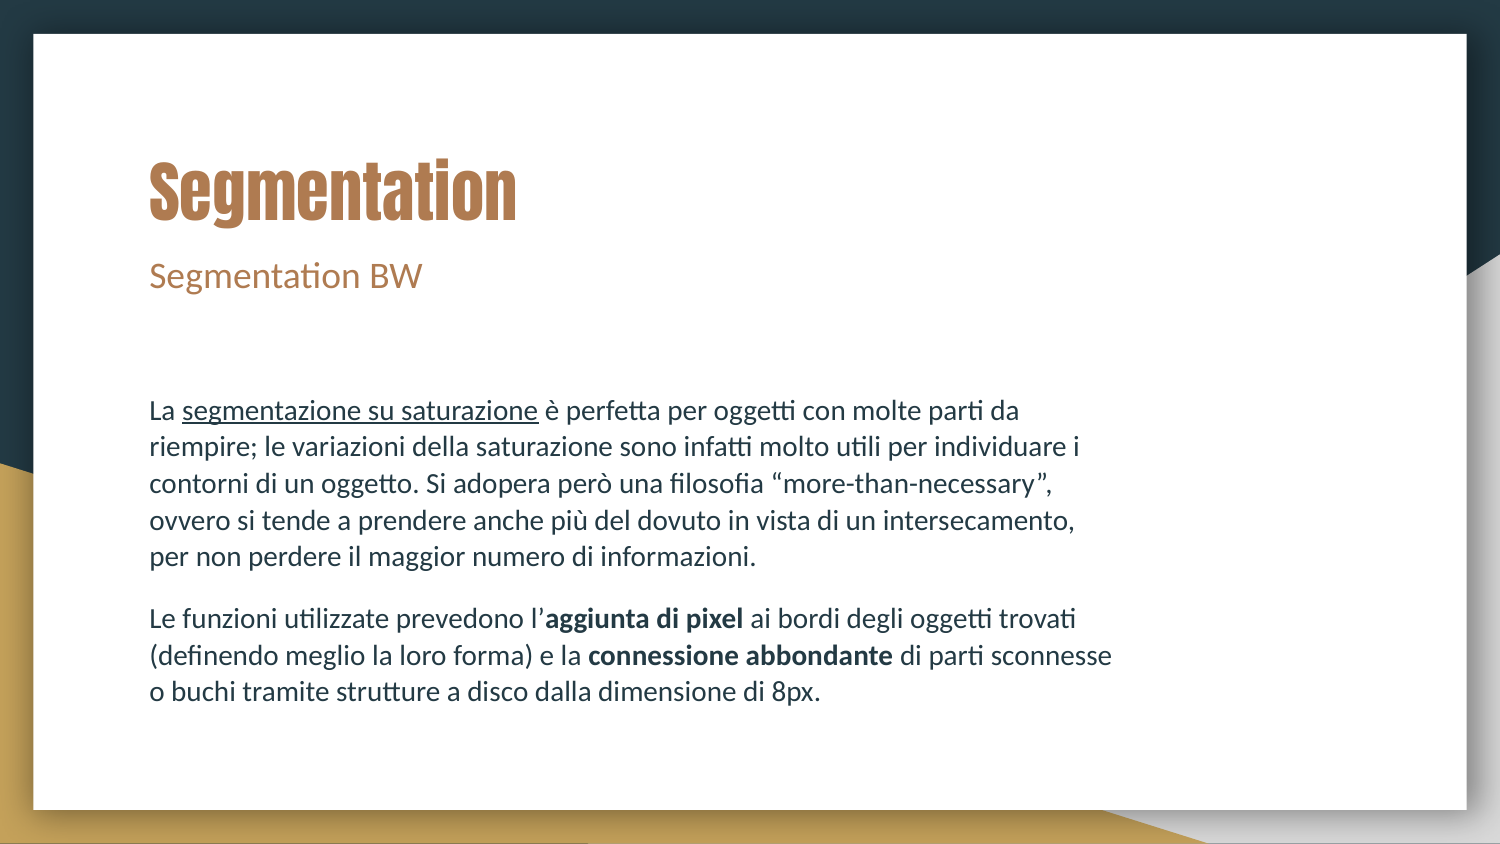

# Segmentation
Segmentation BW
La segmentazione su saturazione è perfetta per oggetti con molte parti da riempire; le variazioni della saturazione sono infatti molto utili per individuare i contorni di un oggetto. Si adopera però una filosofia “more-than-necessary”, ovvero si tende a prendere anche più del dovuto in vista di un intersecamento, per non perdere il maggior numero di informazioni.
Le funzioni utilizzate prevedono l’aggiunta di pixel ai bordi degli oggetti trovati (definendo meglio la loro forma) e la connessione abbondante di parti sconnesse o buchi tramite strutture a disco dalla dimensione di 8px.